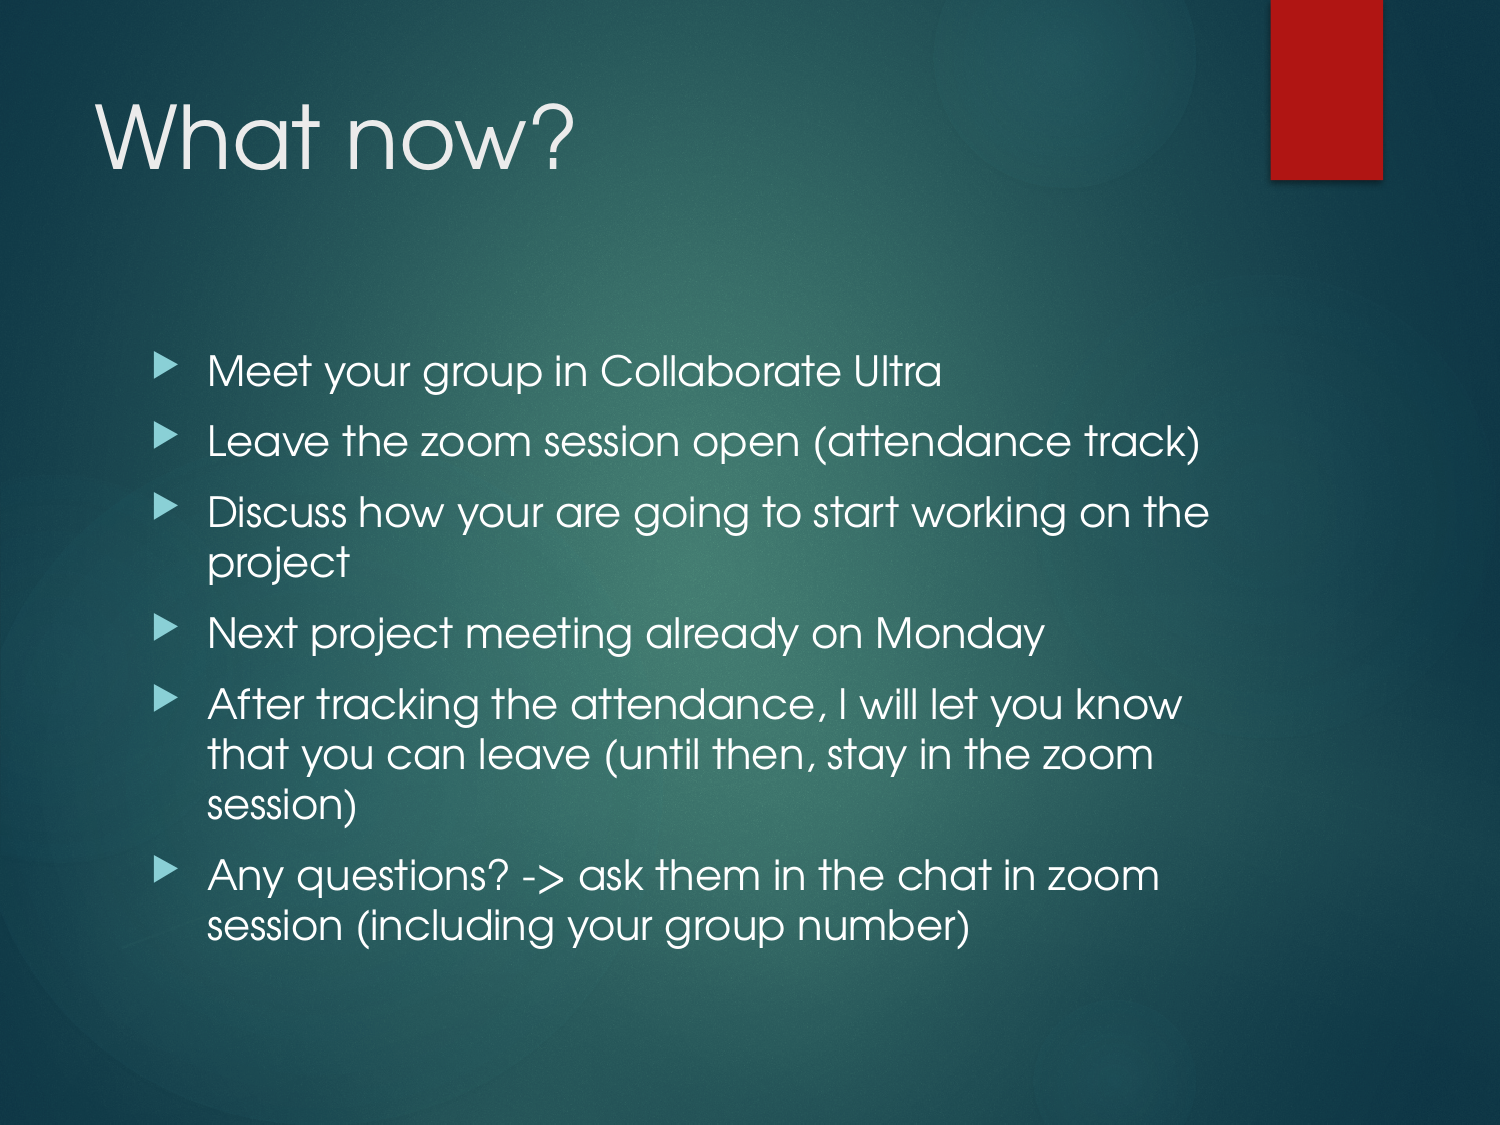

# What now?
Meet your group in Collaborate Ultra
Leave the zoom session open (attendance track)
Discuss how your are going to start working on the project
Next project meeting already on Monday
After tracking the attendance, I will let you know that you can leave (until then, stay in the zoom session)
Any questions? -> ask them in the chat in zoom session (including your group number)